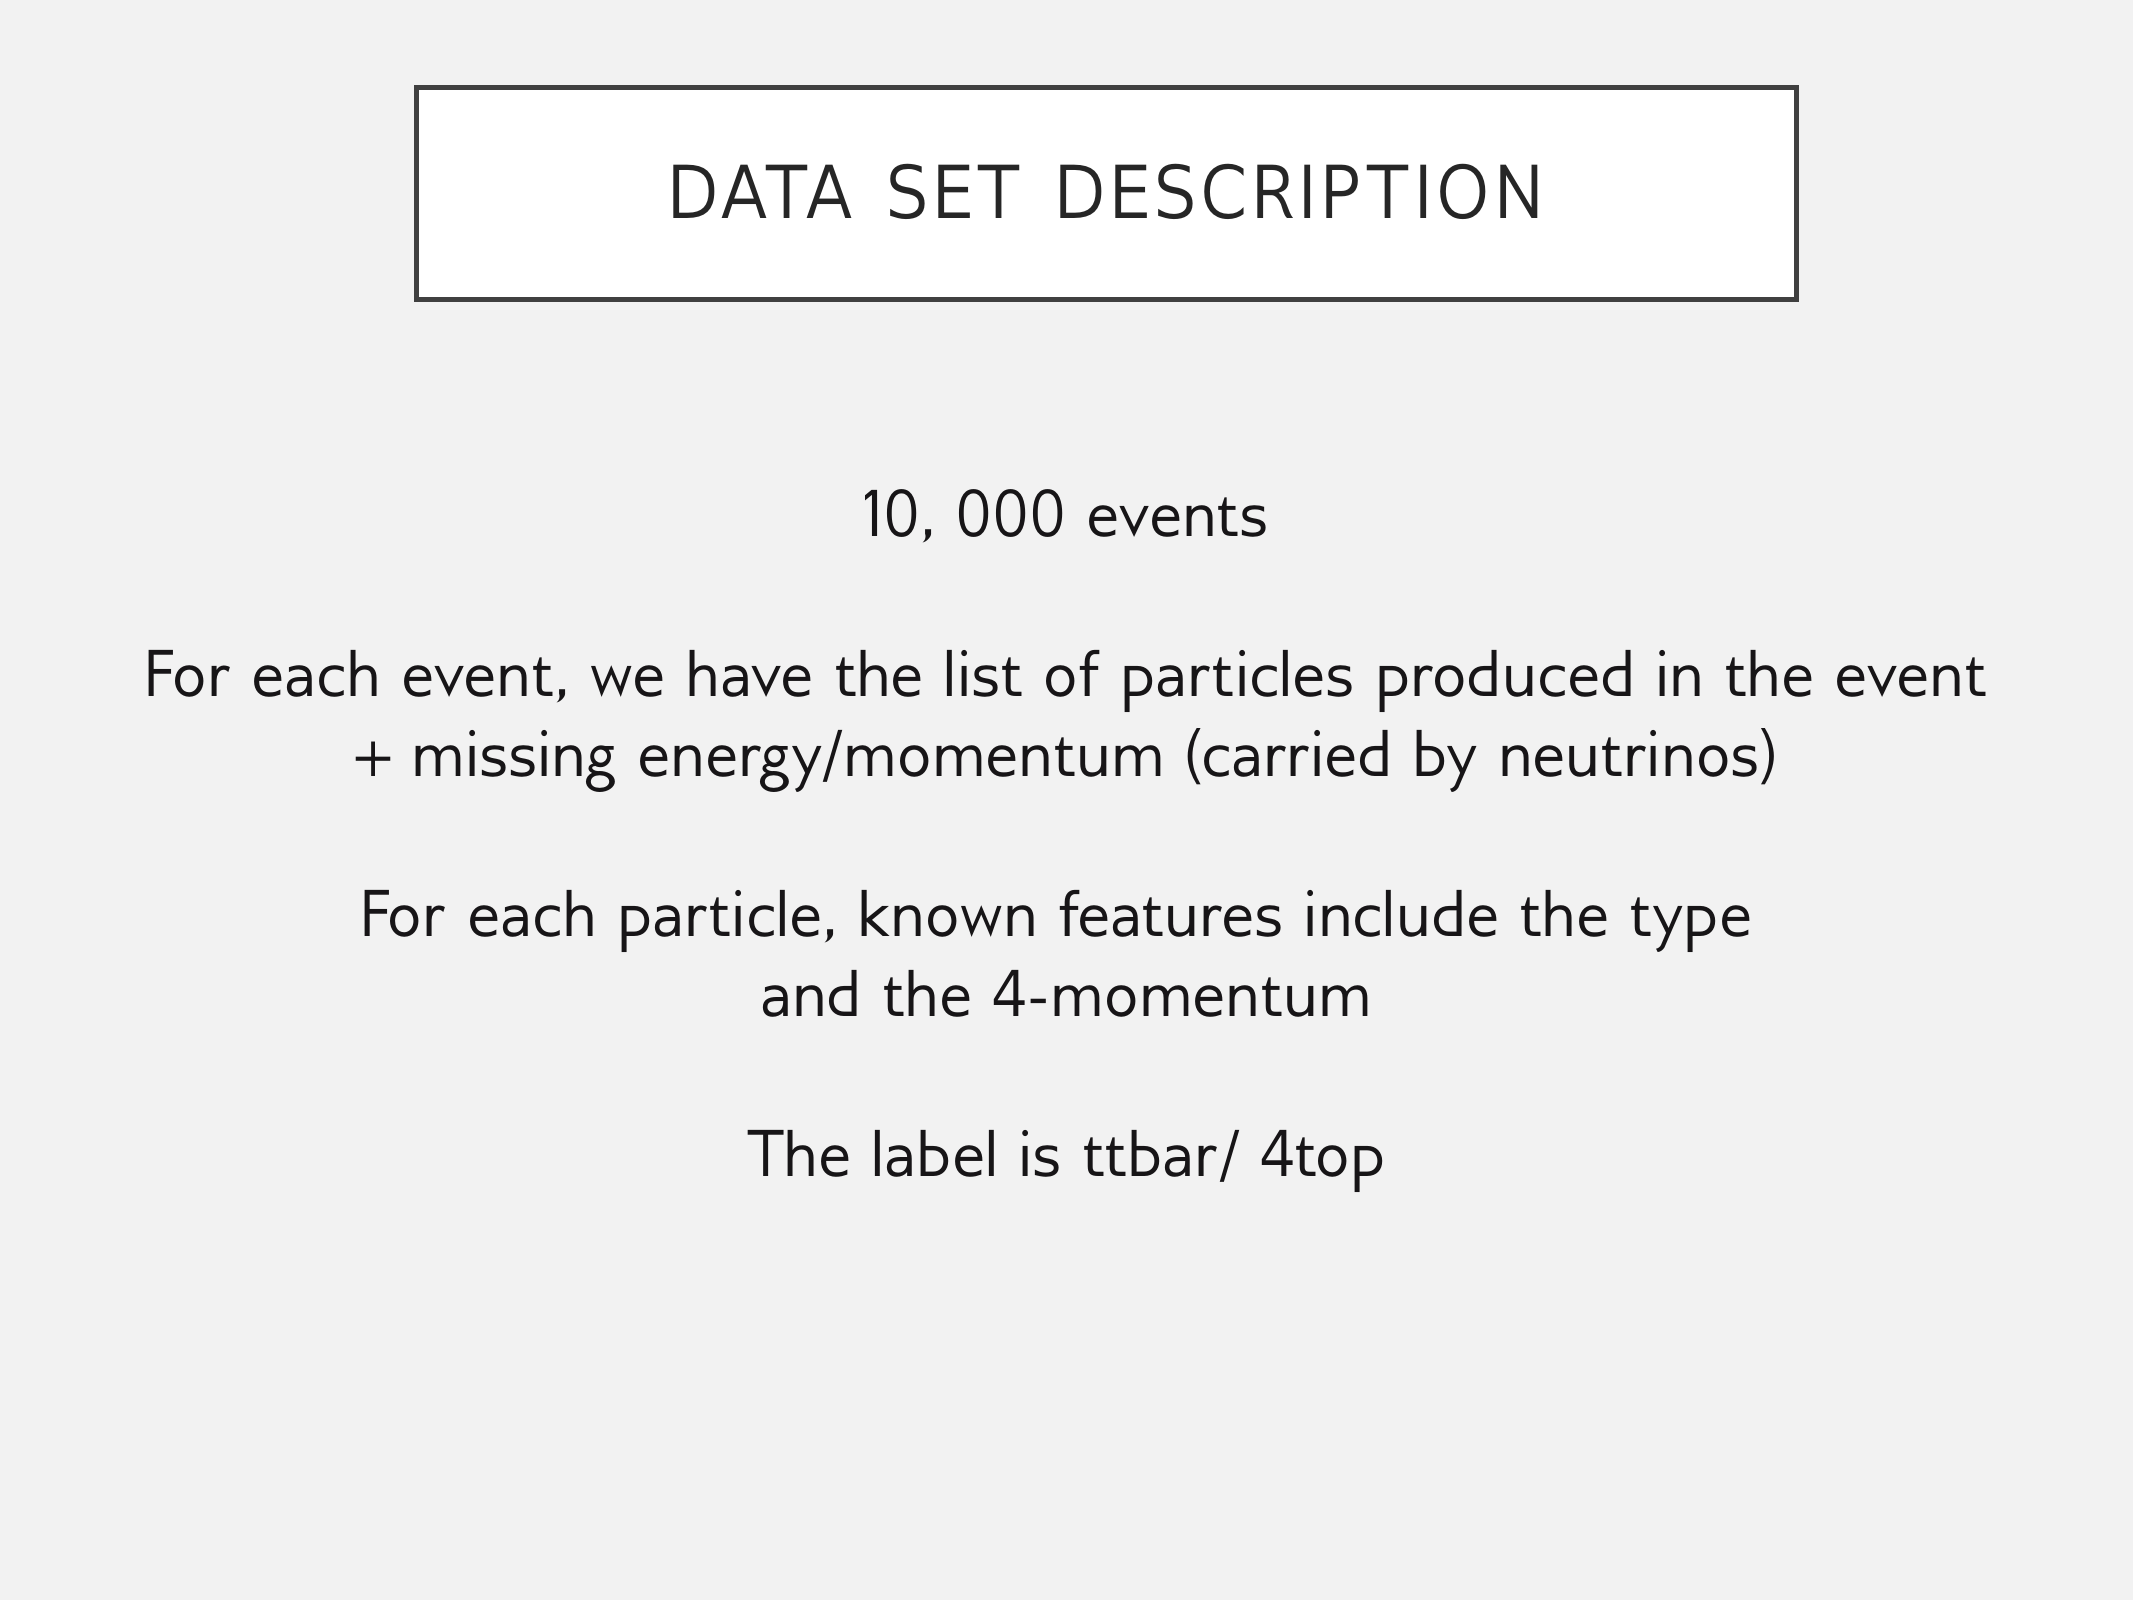

# Data set description
10, 000 events

For each event, we have the list of particles produced in the event + missing energy/momentum (carried by neutrinos)

For each particle, known features include the type
and the 4-momentum

The label is ttbar/ 4top